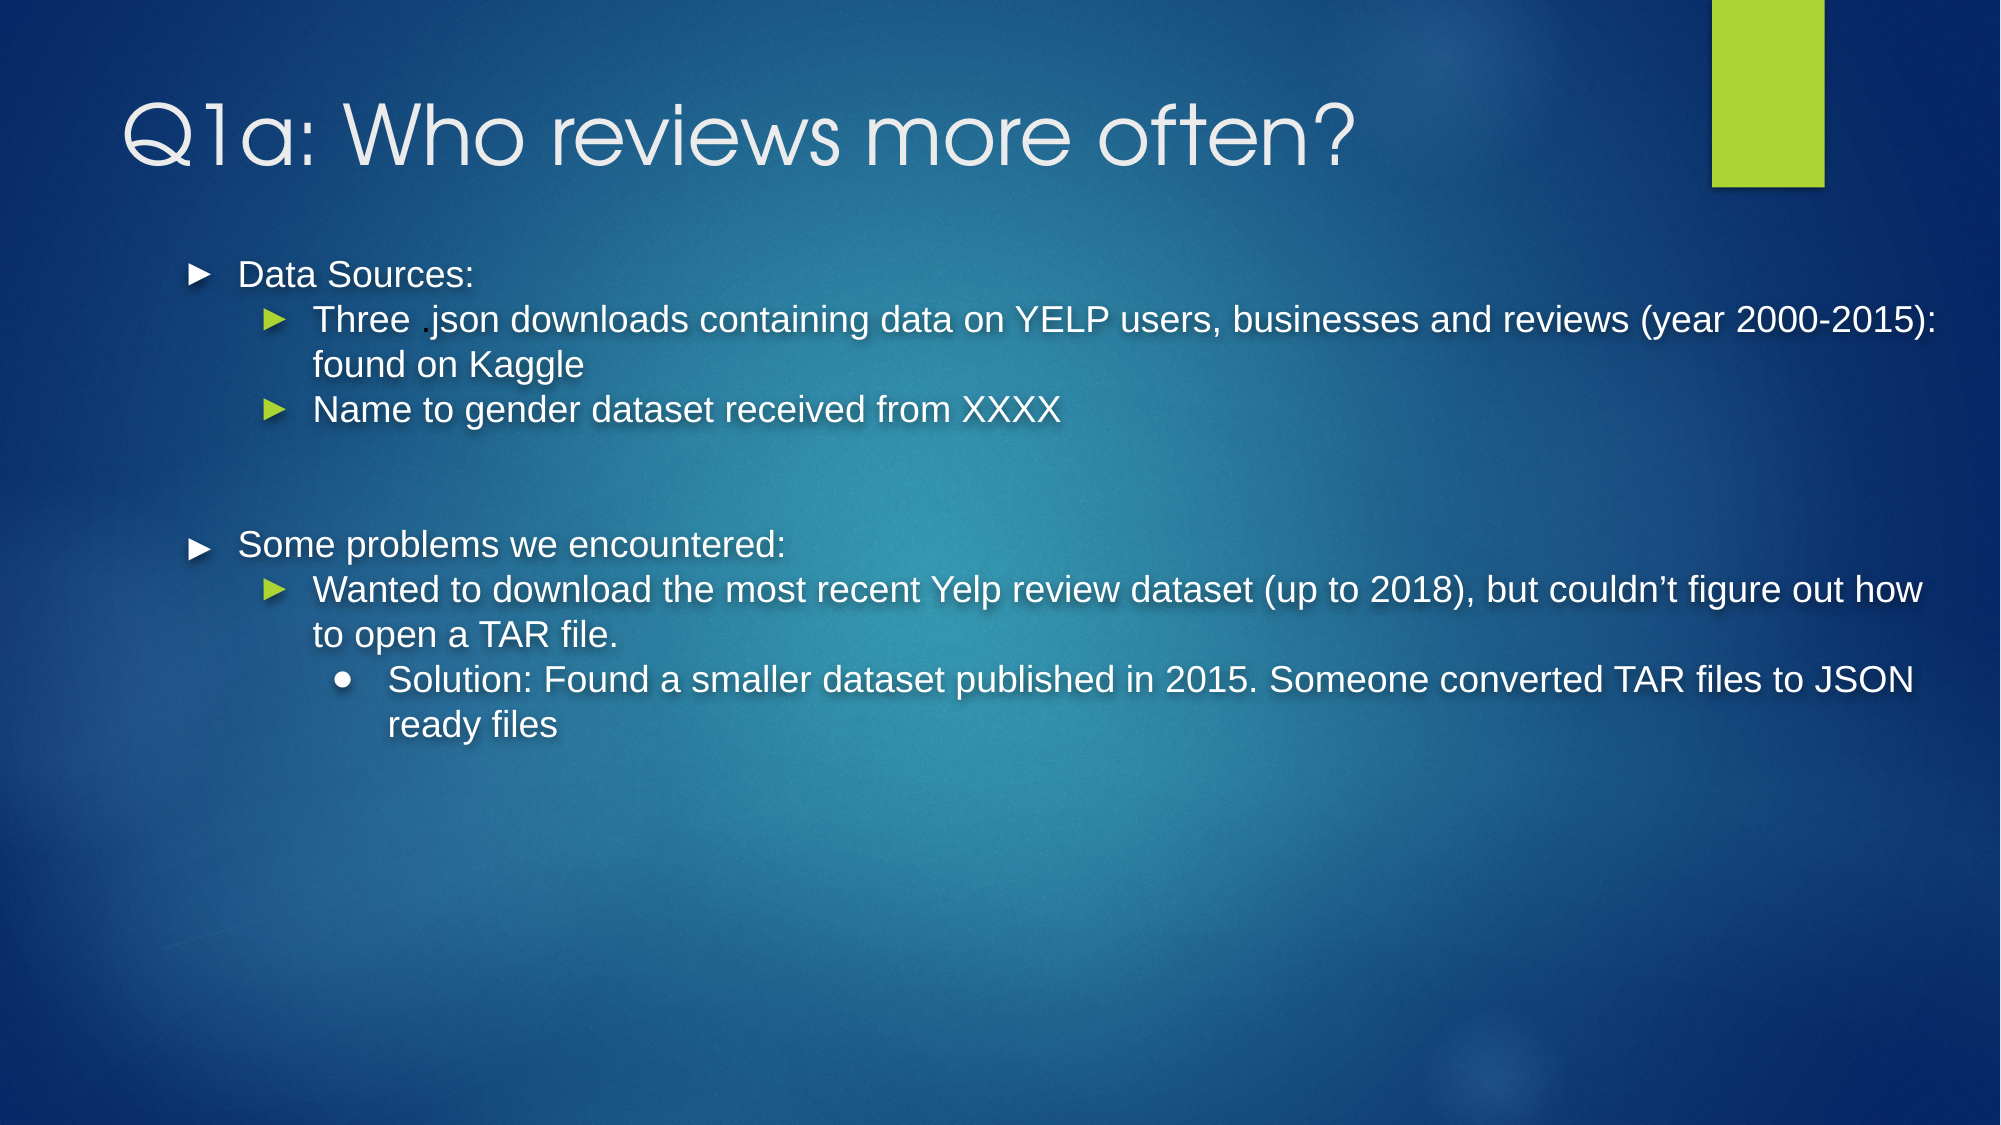

# Q1a: Who reviews more often?

Data Sources:
Three .json downloads containing data on YELP users, businesses and reviews (year 2000-2015): found on Kaggle
Name to gender dataset received from XXXX

Some problems we encountered:
Wanted to download the most recent Yelp review dataset (up to 2018), but couldn’t figure out how to open a TAR file.
Solution: Found a smaller dataset published in 2015. Someone converted TAR files to JSON ready files